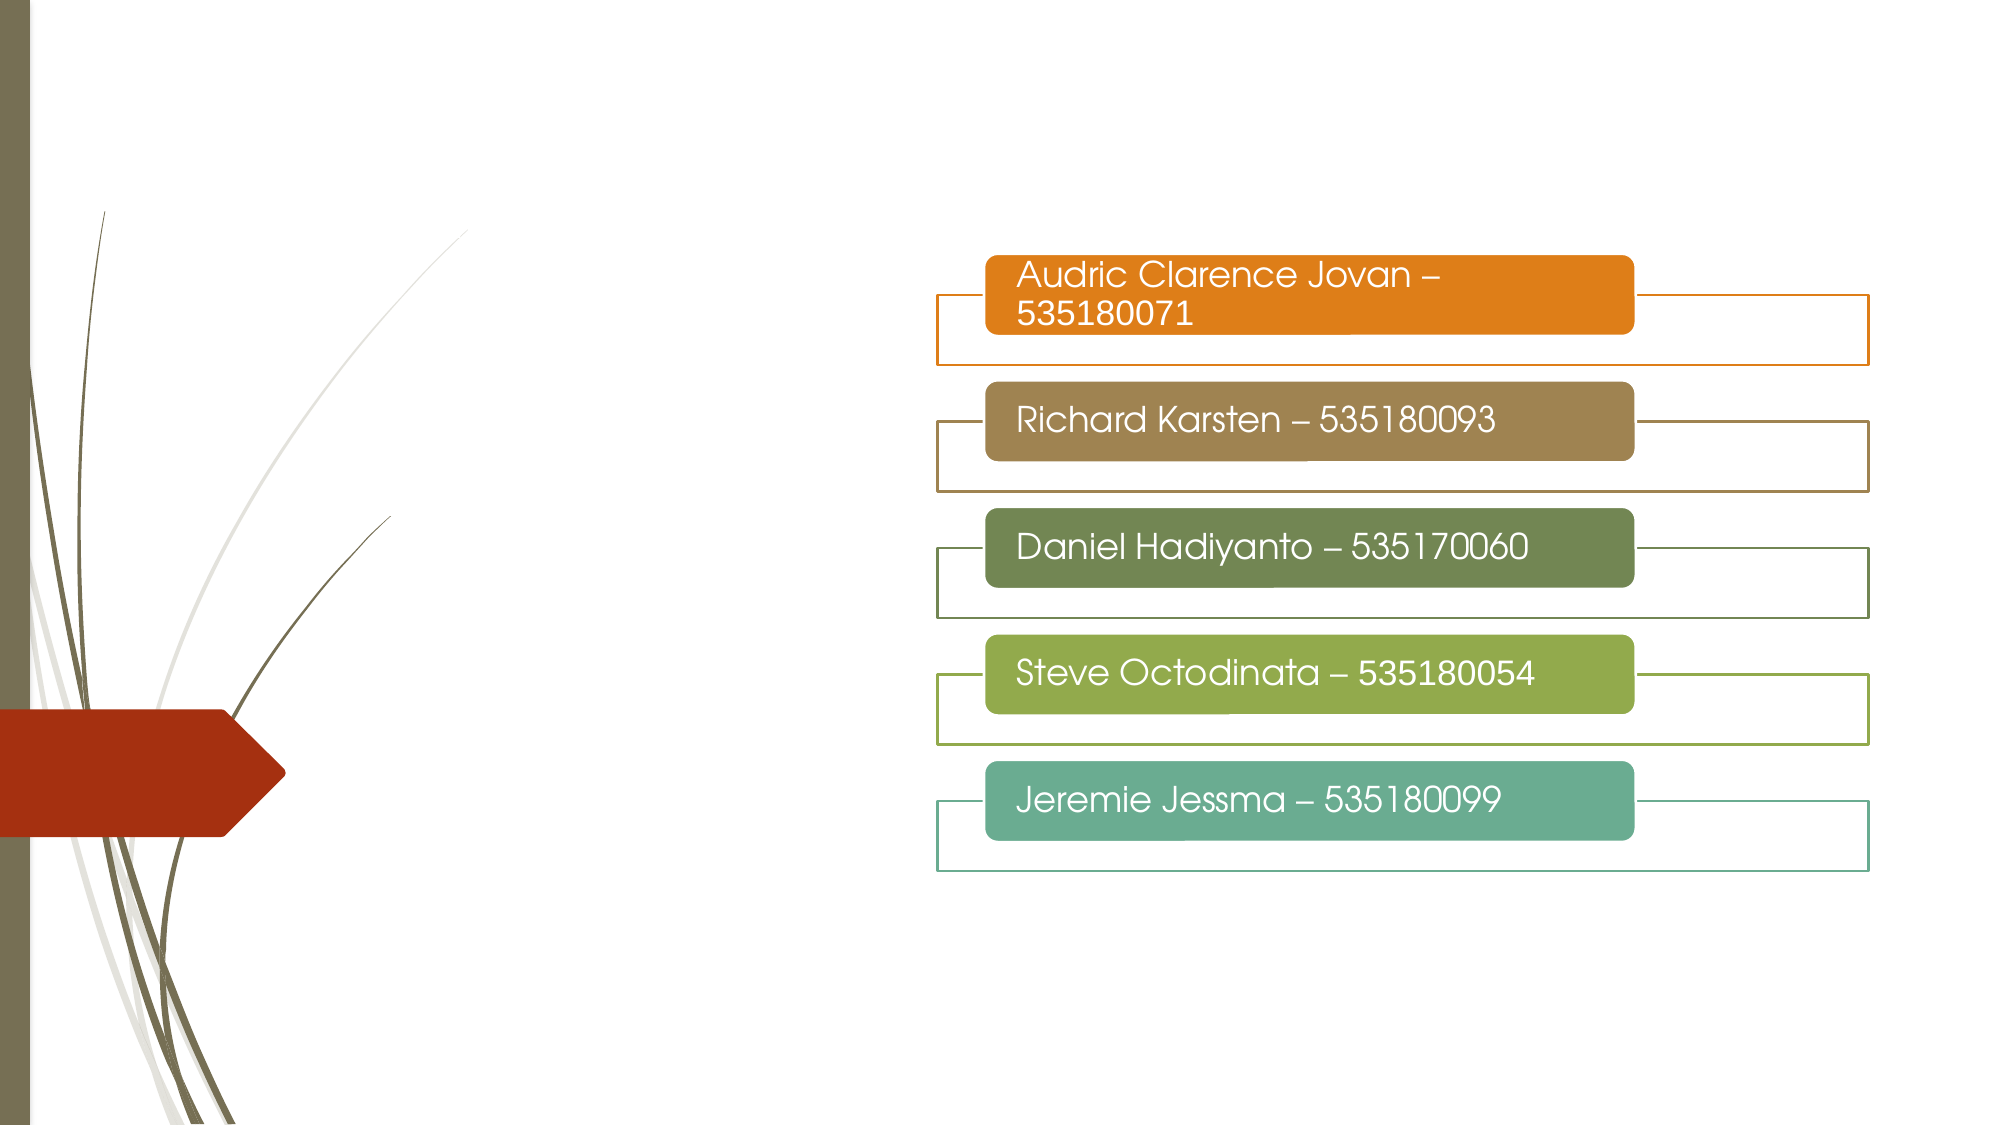

Audric Clarence Jovan – 535180071
Richard Karsten – 535180093
Daniel Hadiyanto – 535170060
Steve Octodinata – 535180054
Jeremie Jessma – 535180099
DISUSUN OLEH :